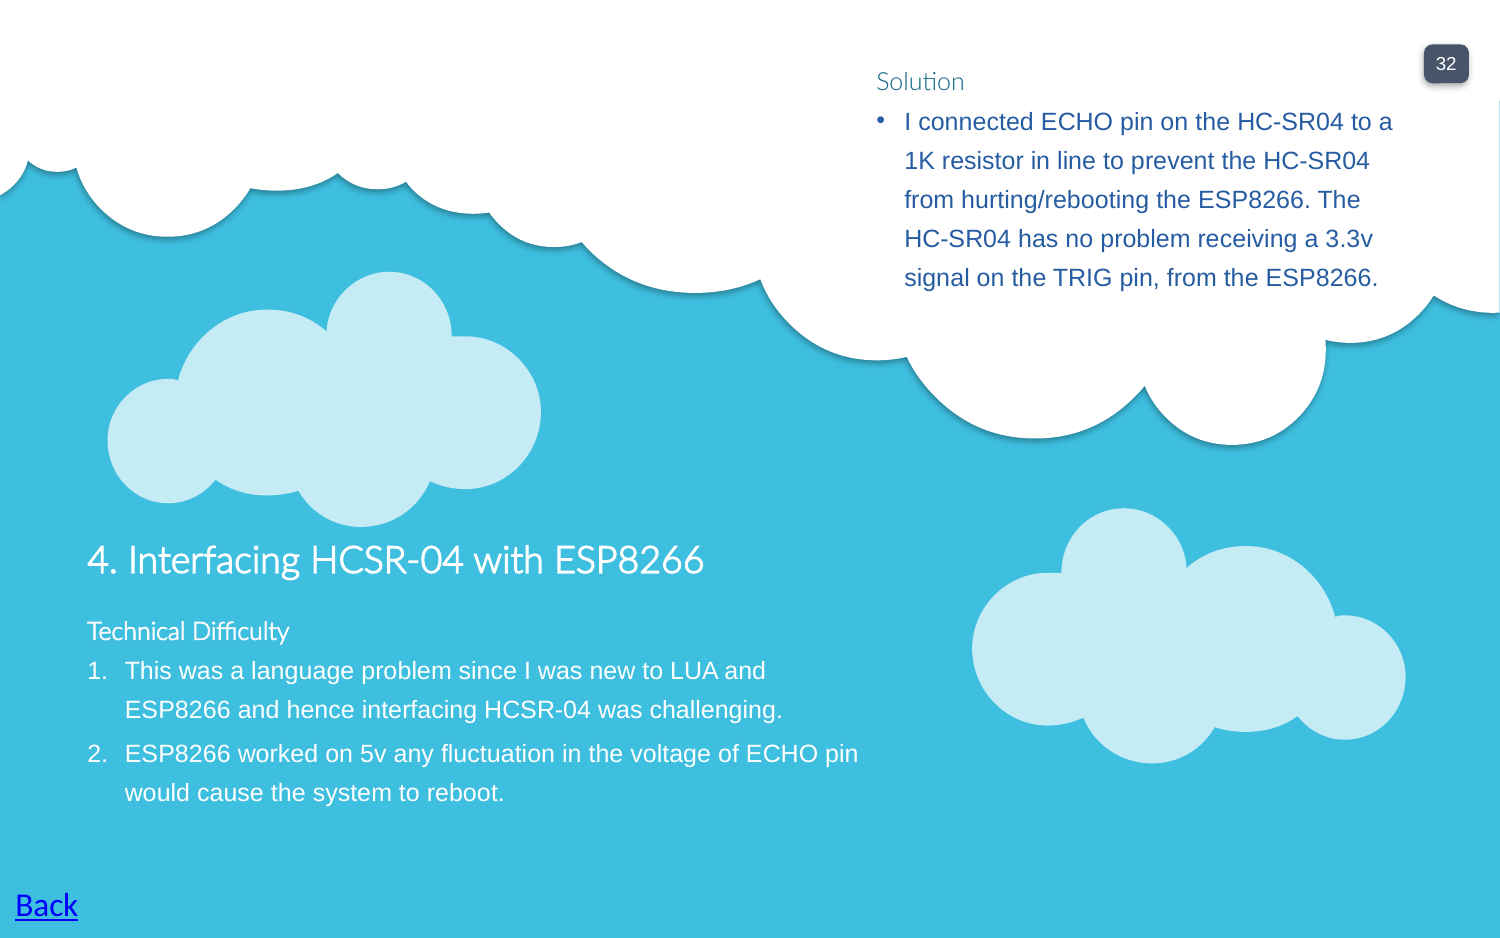

Solution
I connected ECHO pin on the HC-SR04 to a 1K resistor in line to prevent the HC-SR04 from hurting/rebooting the ESP8266. The HC-SR04 has no problem receiving a 3.3v signal on the TRIG pin, from the ESP8266.
4. Interfacing HCSR-04 with ESP8266
Technical Difficulty
This was a language problem since I was new to LUA and ESP8266 and hence interfacing HCSR-04 was challenging.
ESP8266 worked on 5v any fluctuation in the voltage of ECHO pin would cause the system to reboot.

Back